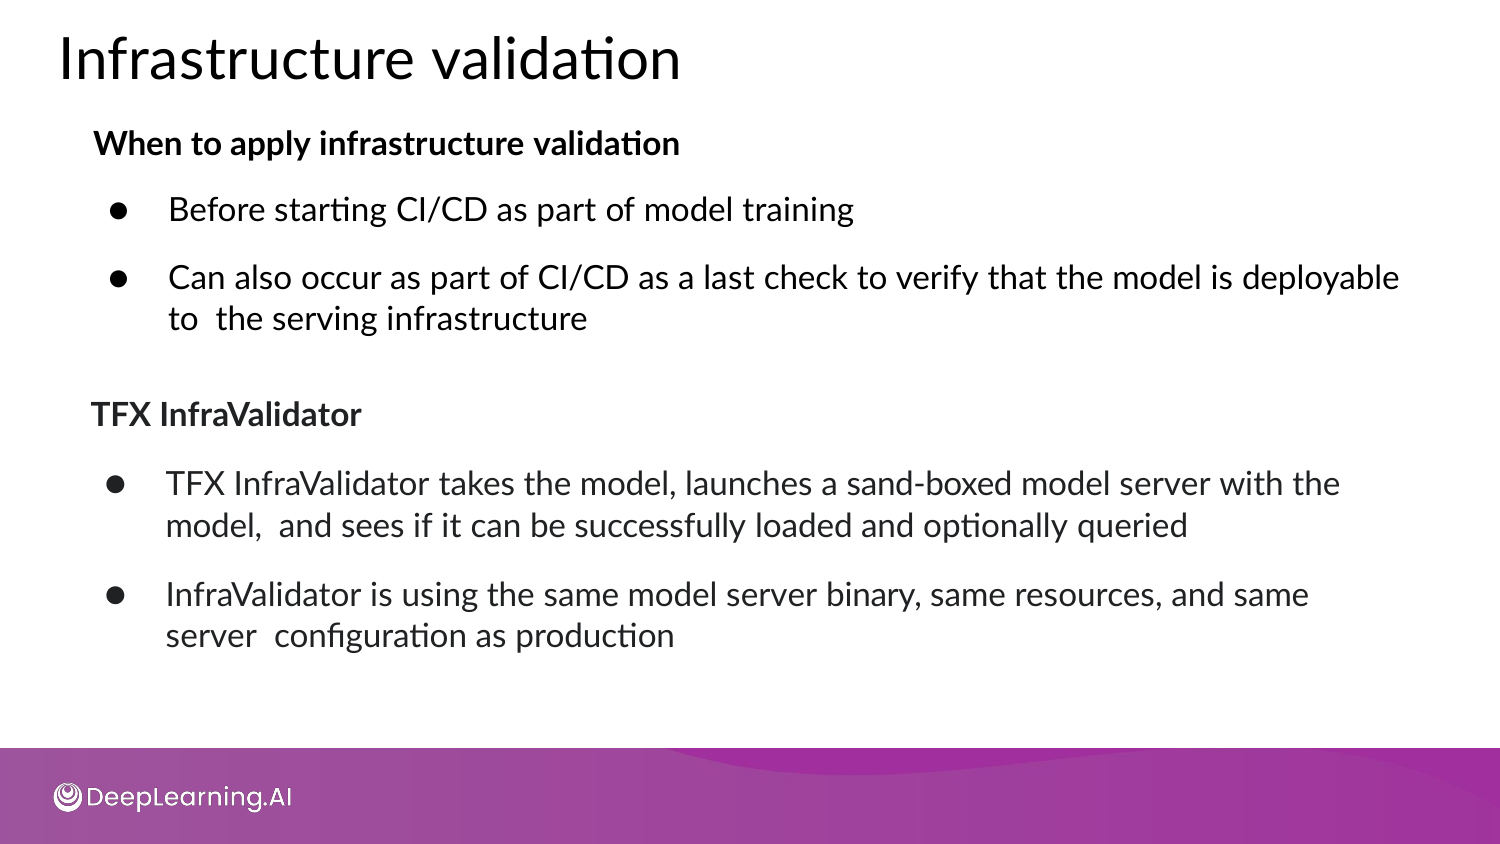

# Infrastructure validation
When to apply infrastructure validation
Before starting CI/CD as part of model training
Can also occur as part of CI/CD as a last check to verify that the model is deployable to  the serving infrastructure

TFX InfraValidator
TFX InfraValidator takes the model, launches a sand-boxed model server with the model,  and sees if it can be successfully loaded and optionally queried
InfraValidator is using the same model server binary, same resources, and same server  conﬁguration as production